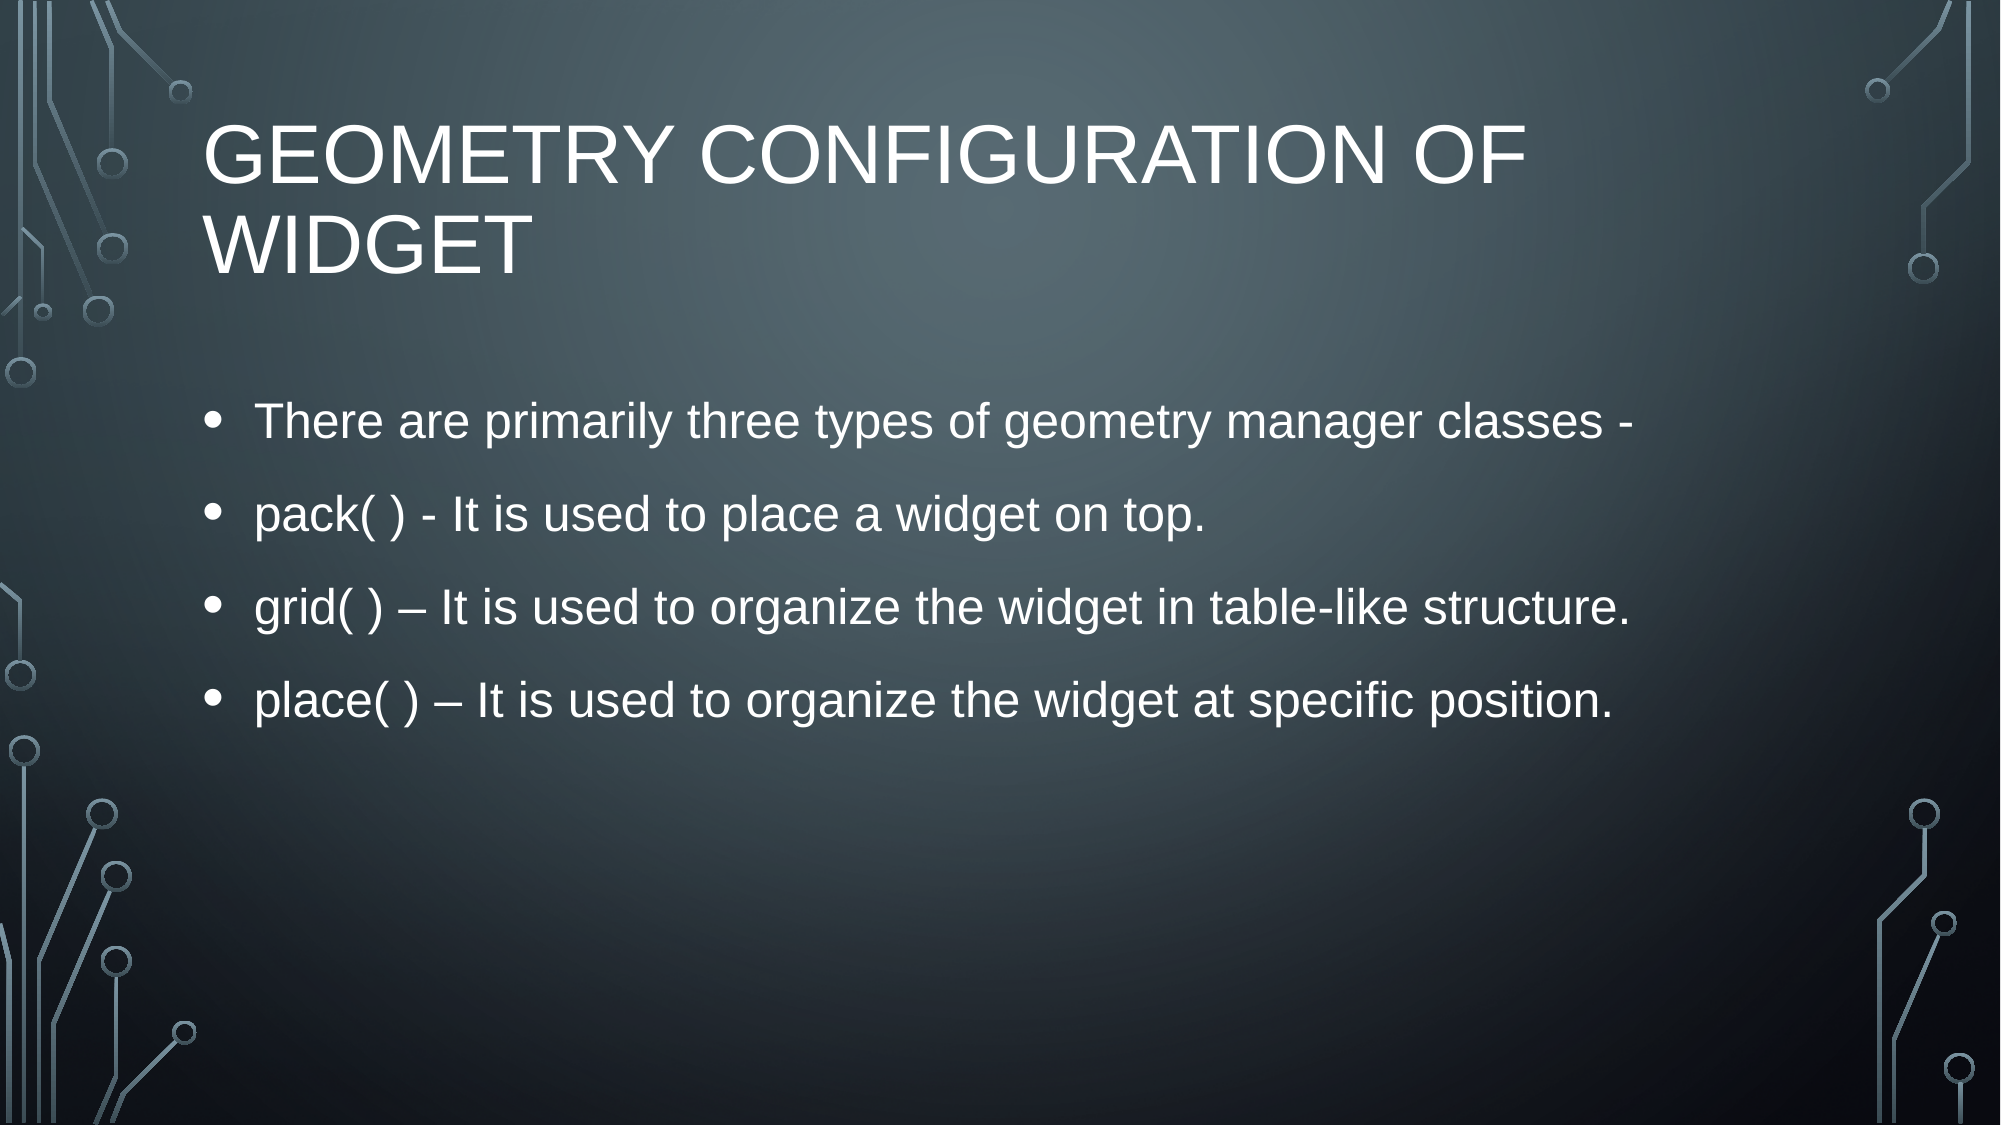

# Geometry configuration of widget
 There are primarily three types of geometry manager classes -
 pack( ) - It is used to place a widget on top.
 grid( ) – It is used to organize the widget in table-like structure.
 place( ) – It is used to organize the widget at specific position.